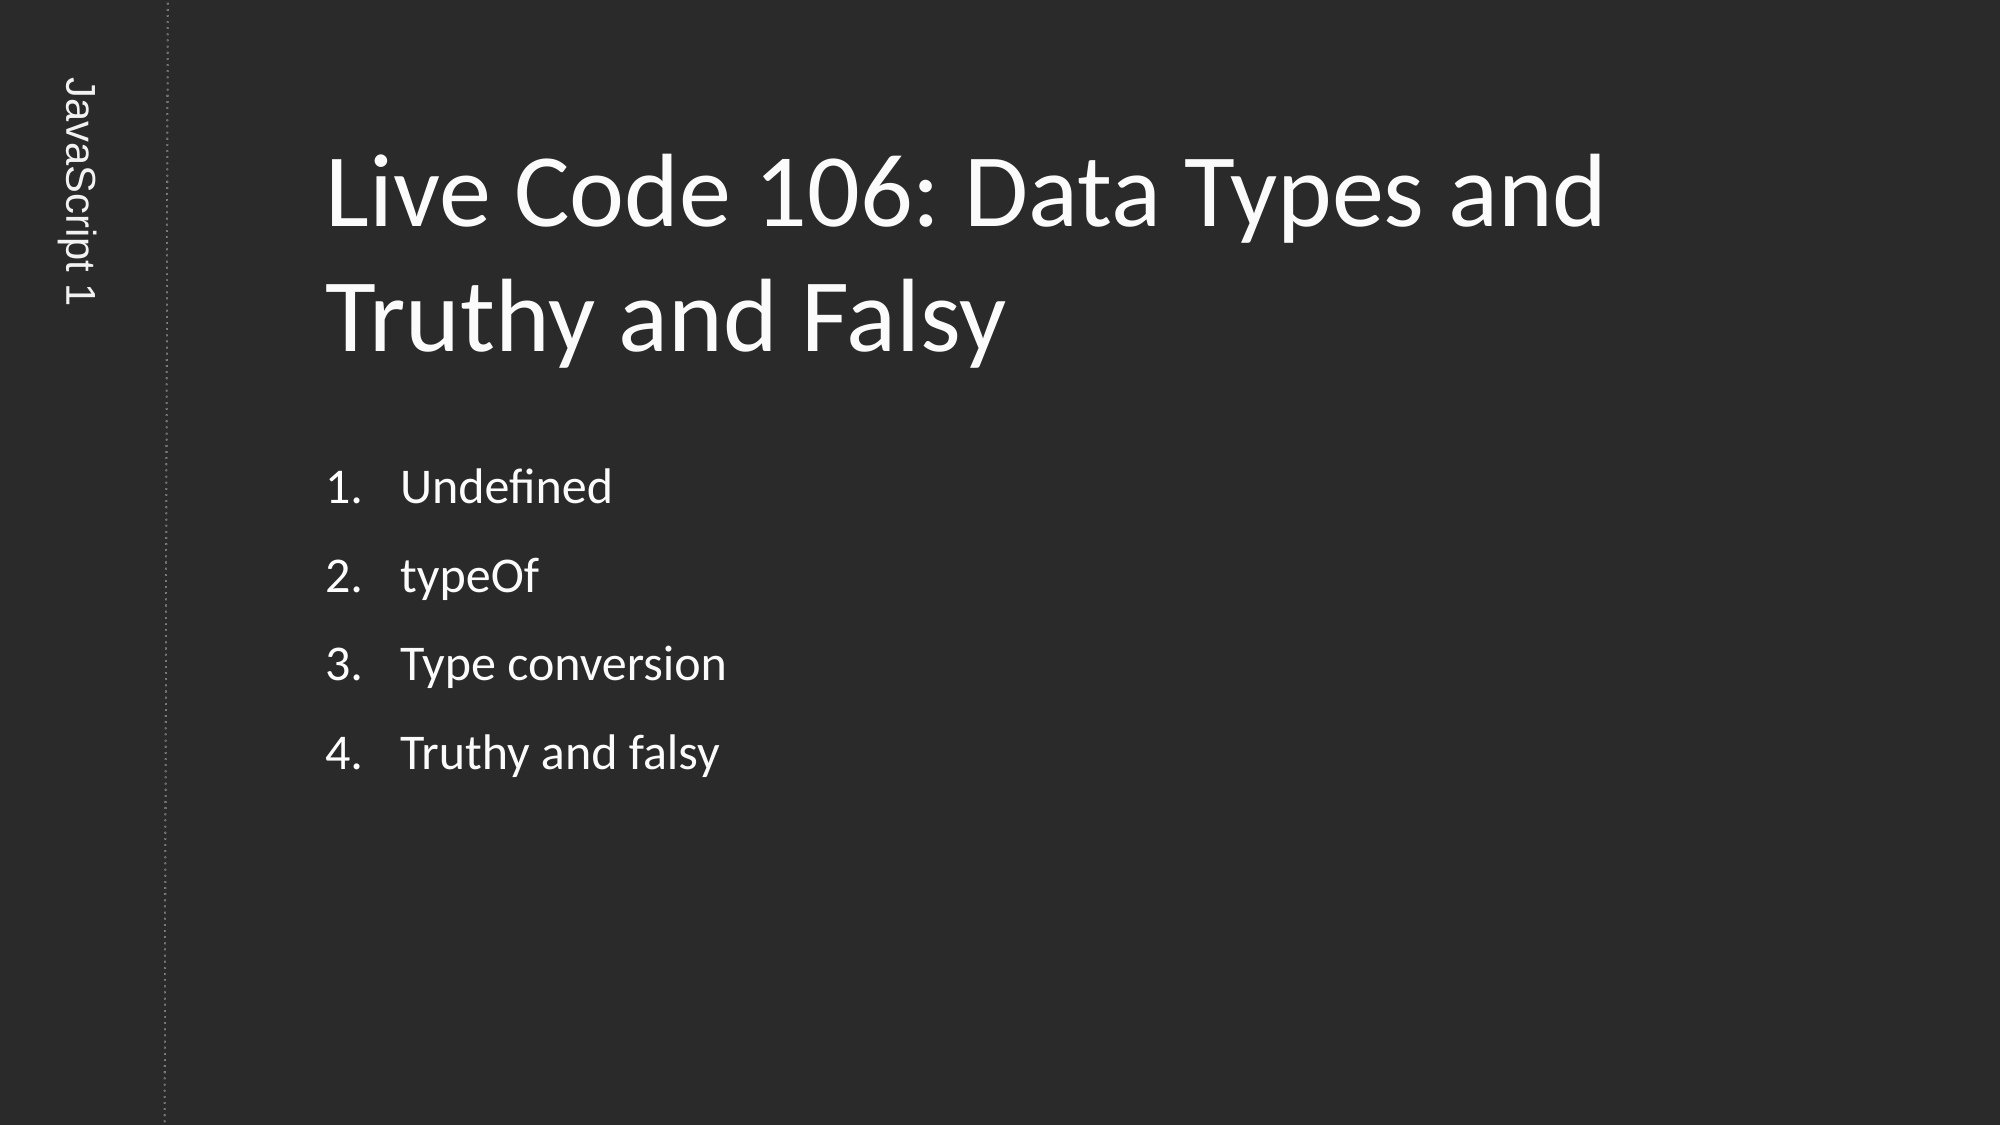

# Live Code 106: Data Types and Truthy and Falsy
Undefined
typeOf
Type conversion
Truthy and falsy